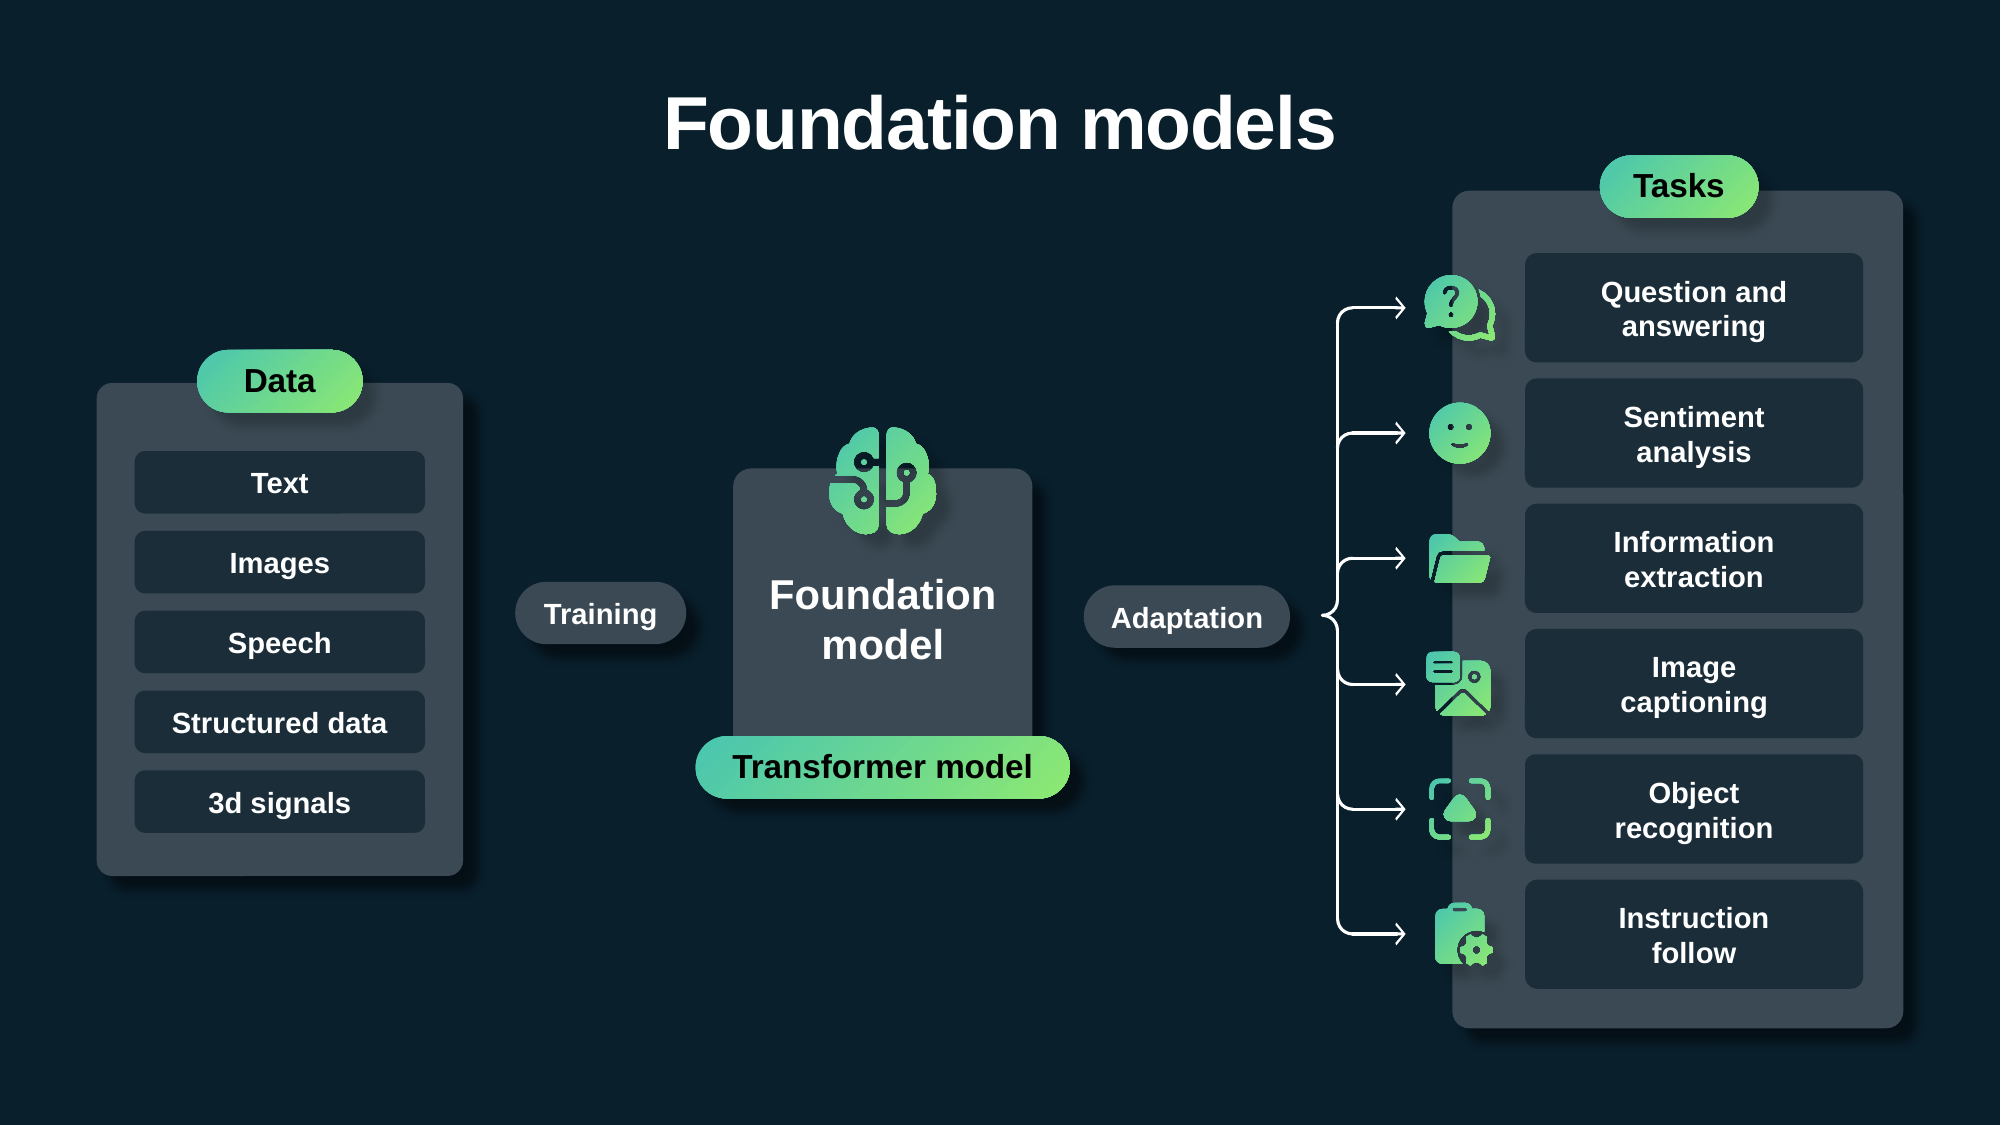

# Foundation models
Tasks

Question and
answering

Data

Text
Images
Speech
Structured data
3d signals
Sentiment
analysis

Foundation model
Transformer model

Information
extraction

Training
Adaptation

Image
captioning

Object
recognition

Instruction
follow